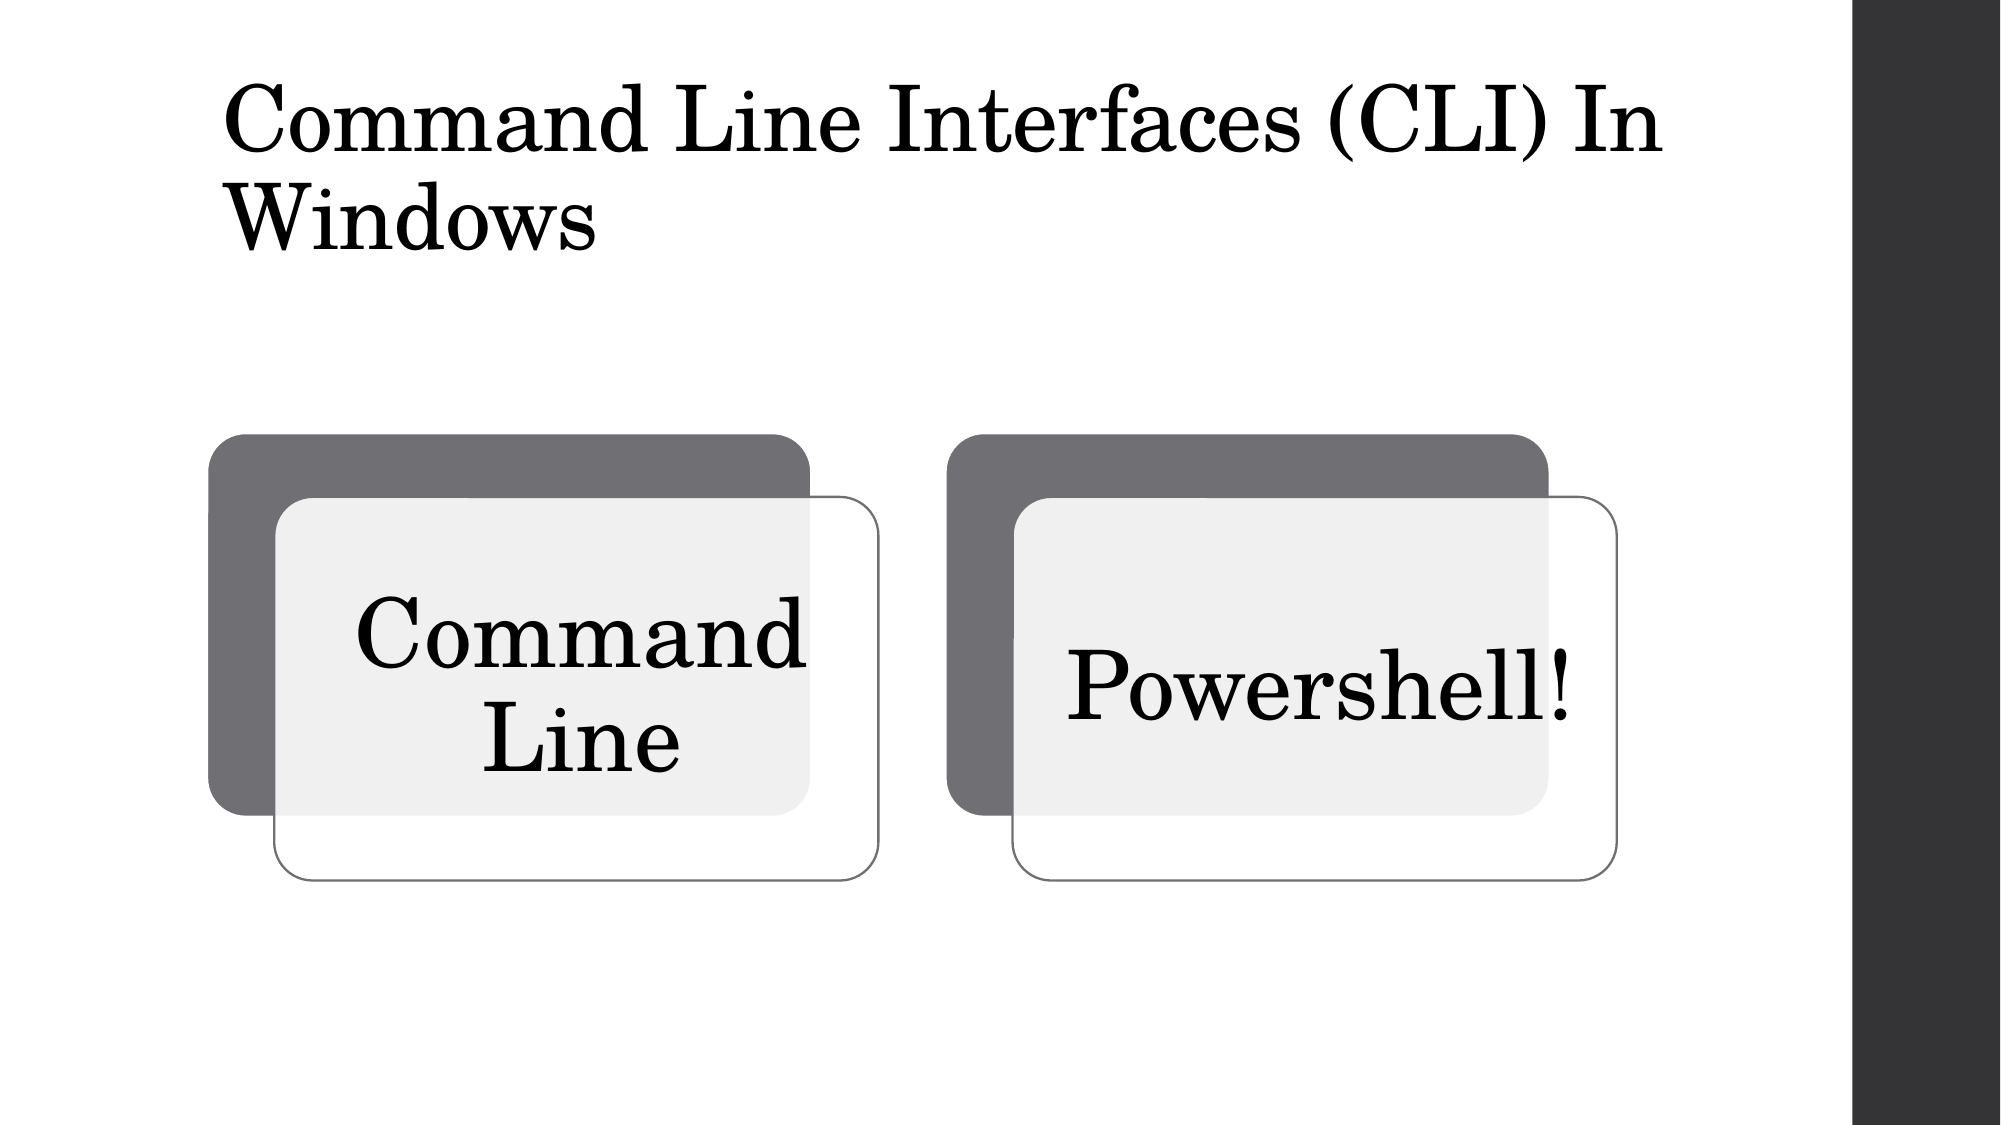

# Command Line Interfaces (CLI) In Windows
Command Line
Powershell!